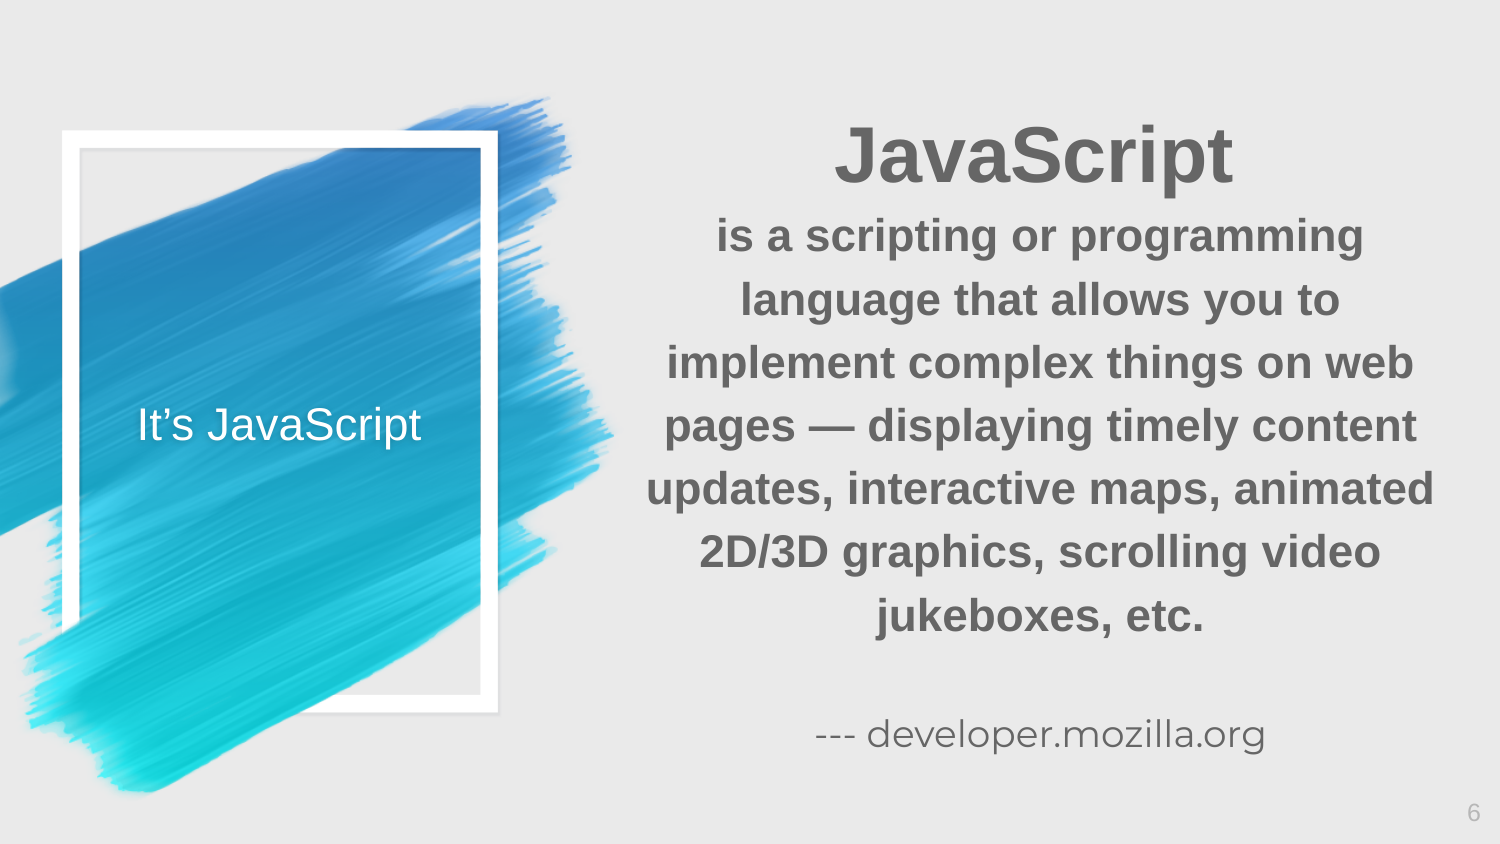

JavaScript
is a scripting or programming language that allows you to implement complex things on web pages — displaying timely content updates, interactive maps, animated 2D/3D graphics, scrolling video jukeboxes, etc.

--- developer.mozilla.org
# It’s JavaScript
6